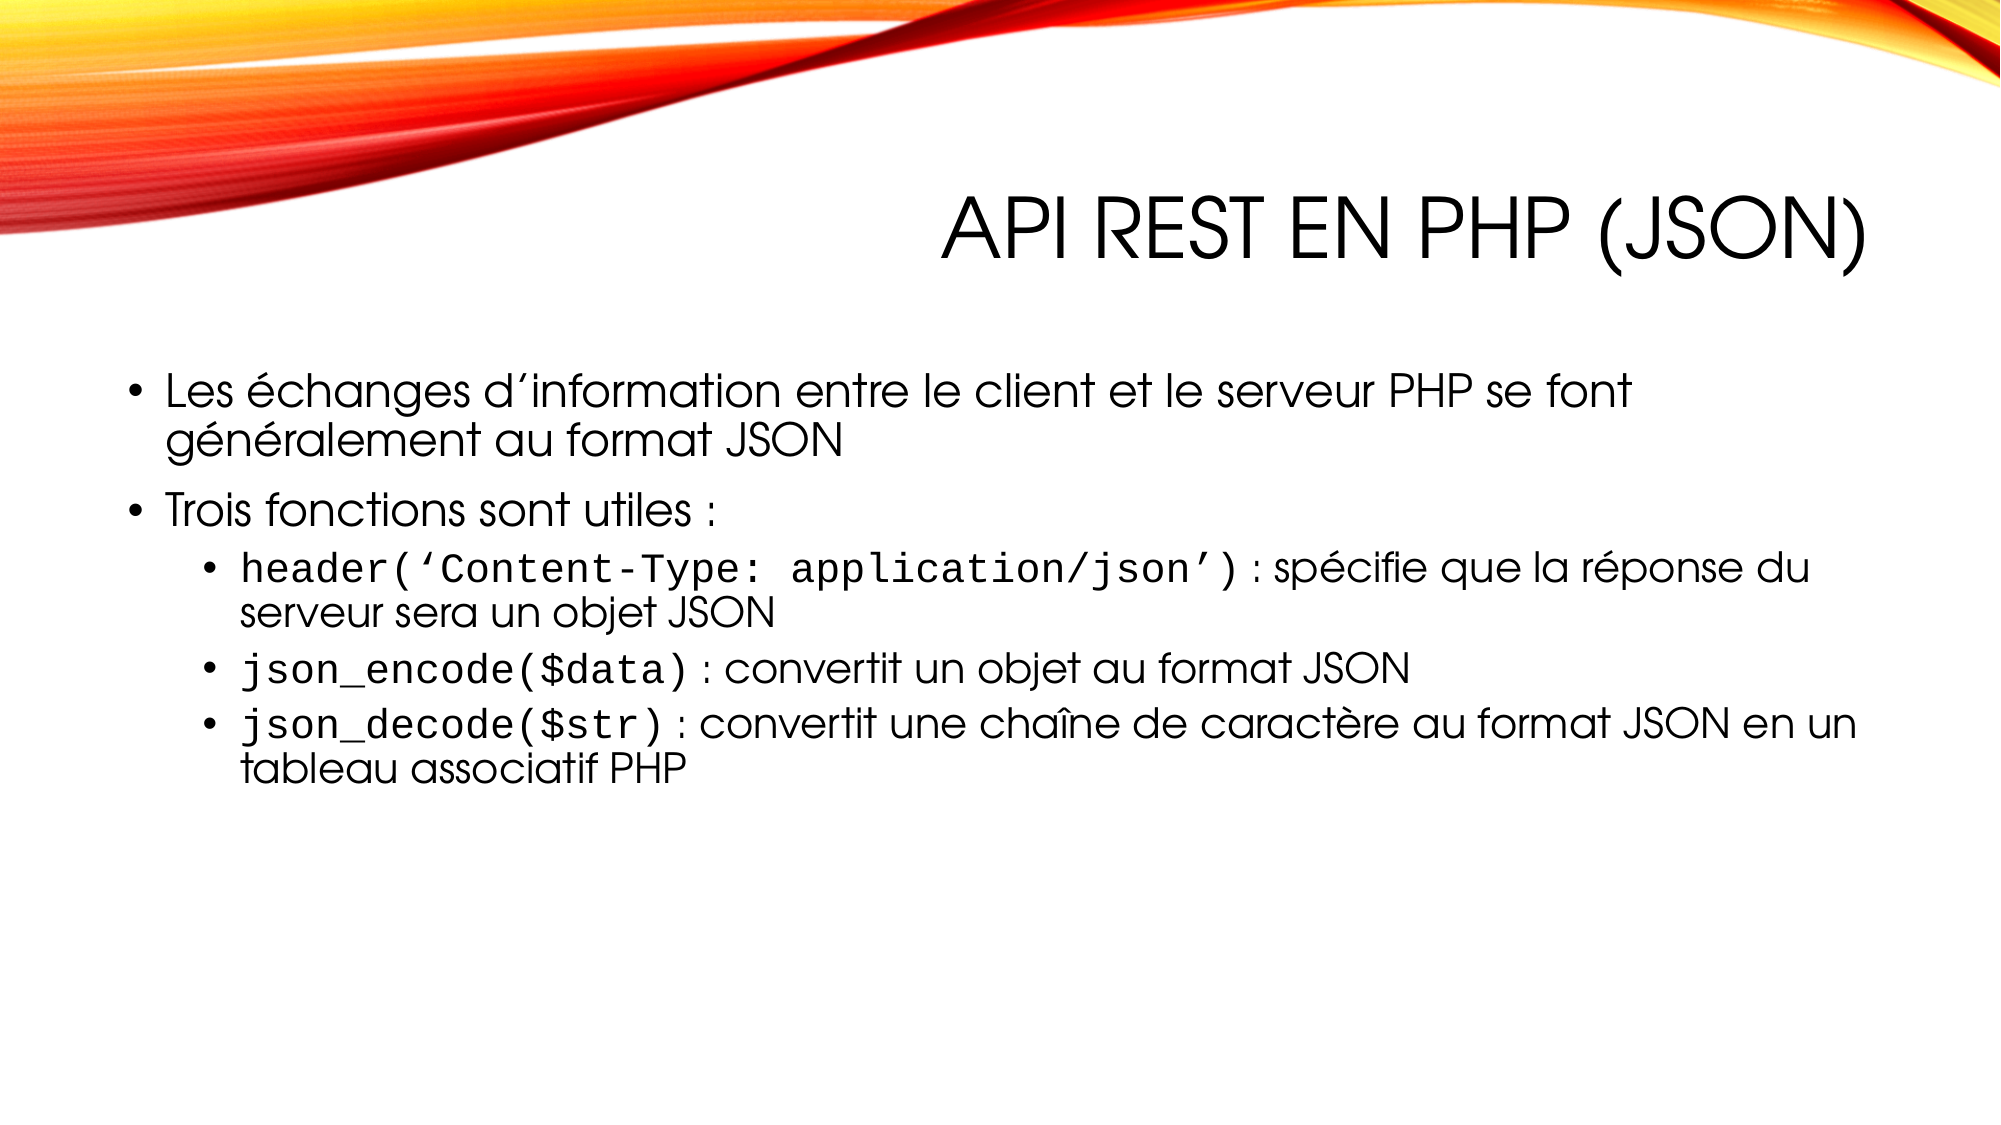

# API REST en PHP (JSON)
Les échanges d’information entre le client et le serveur PHP se font généralement au format JSON
Trois fonctions sont utiles :
header(‘Content-Type: application/json’) : spécifie que la réponse du serveur sera un objet JSON
json_encode($data) : convertit un objet au format JSON
json_decode($str) : convertit une chaîne de caractère au format JSON en un tableau associatif PHP